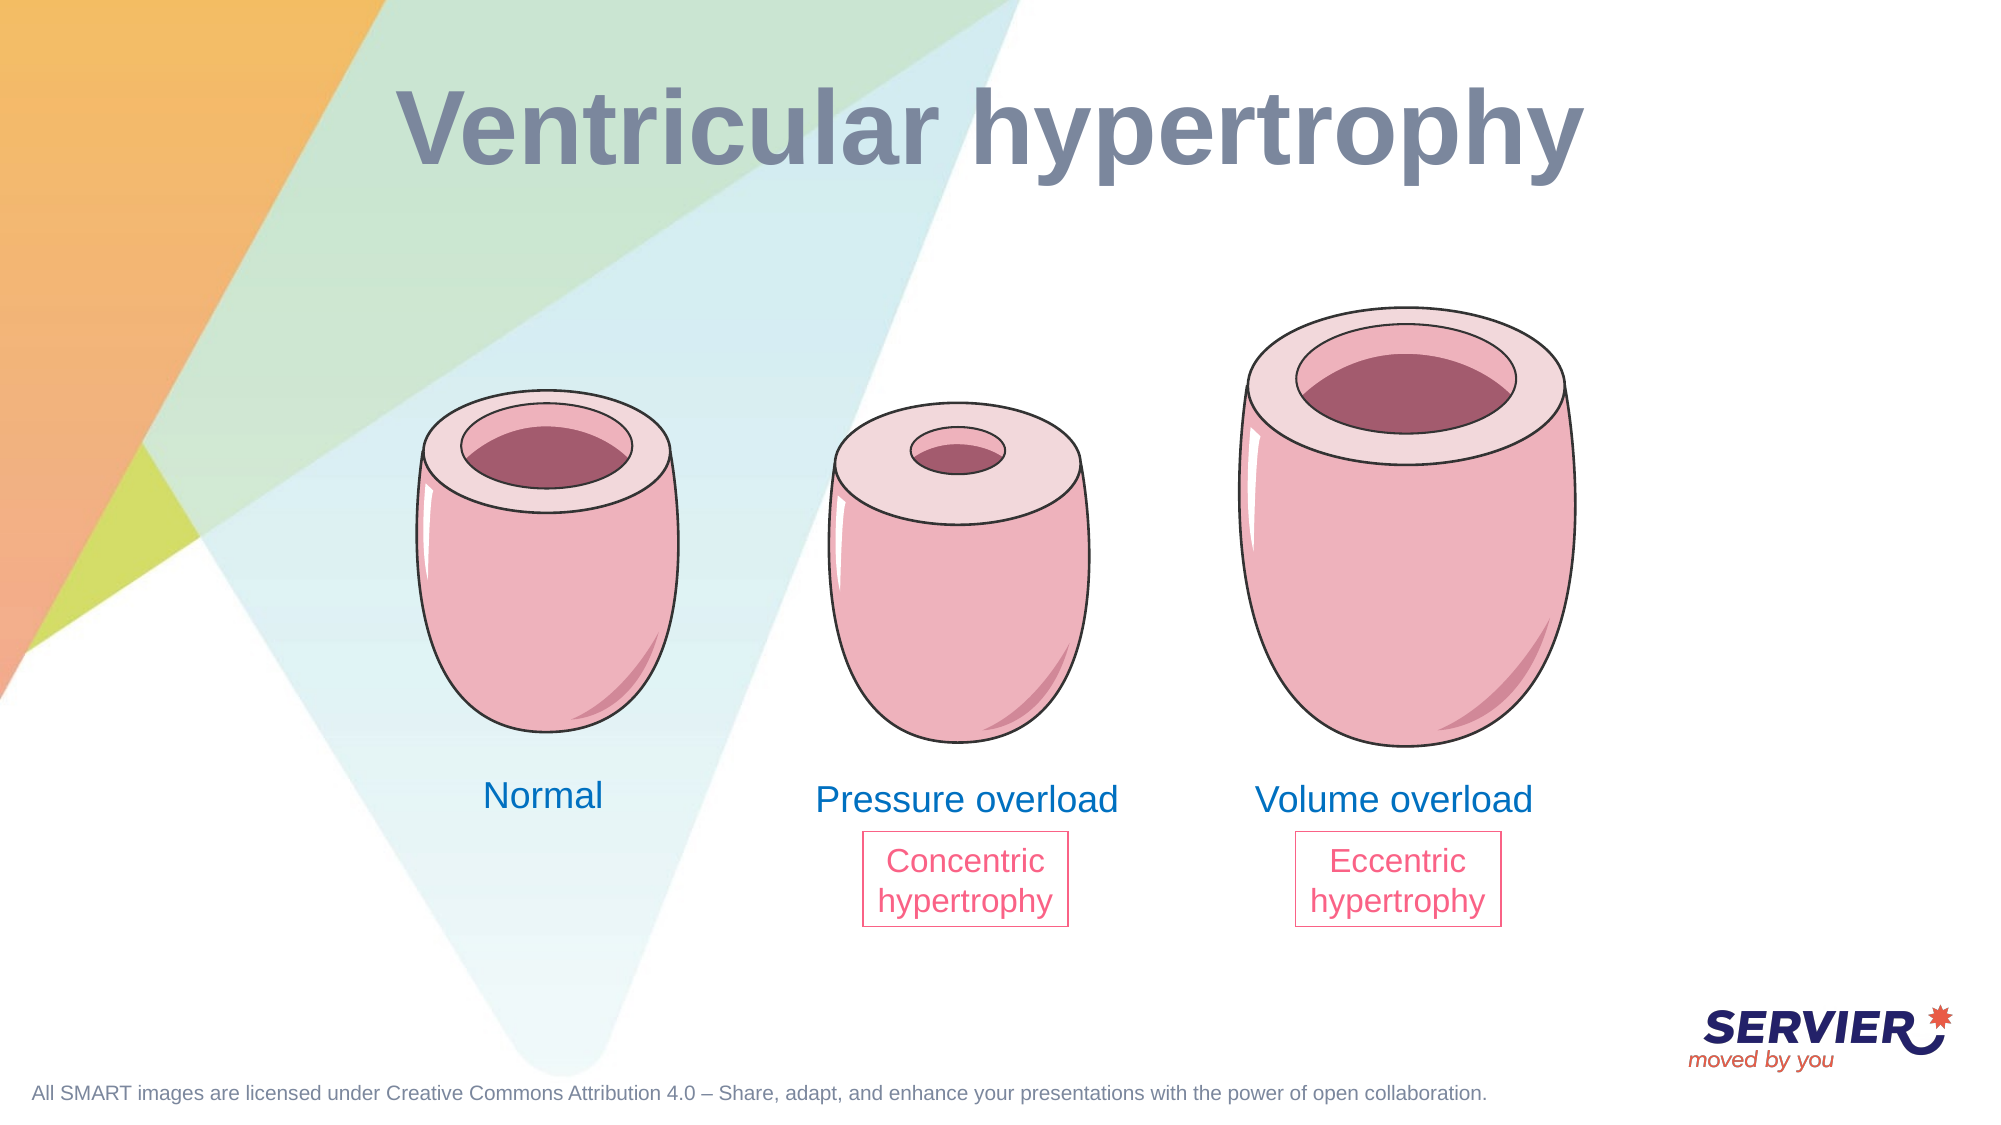

# Ventricular hypertrophy

Normal
Pressure overload
Volume overload
Concentric
hypertrophy
Eccentric
hypertrophy